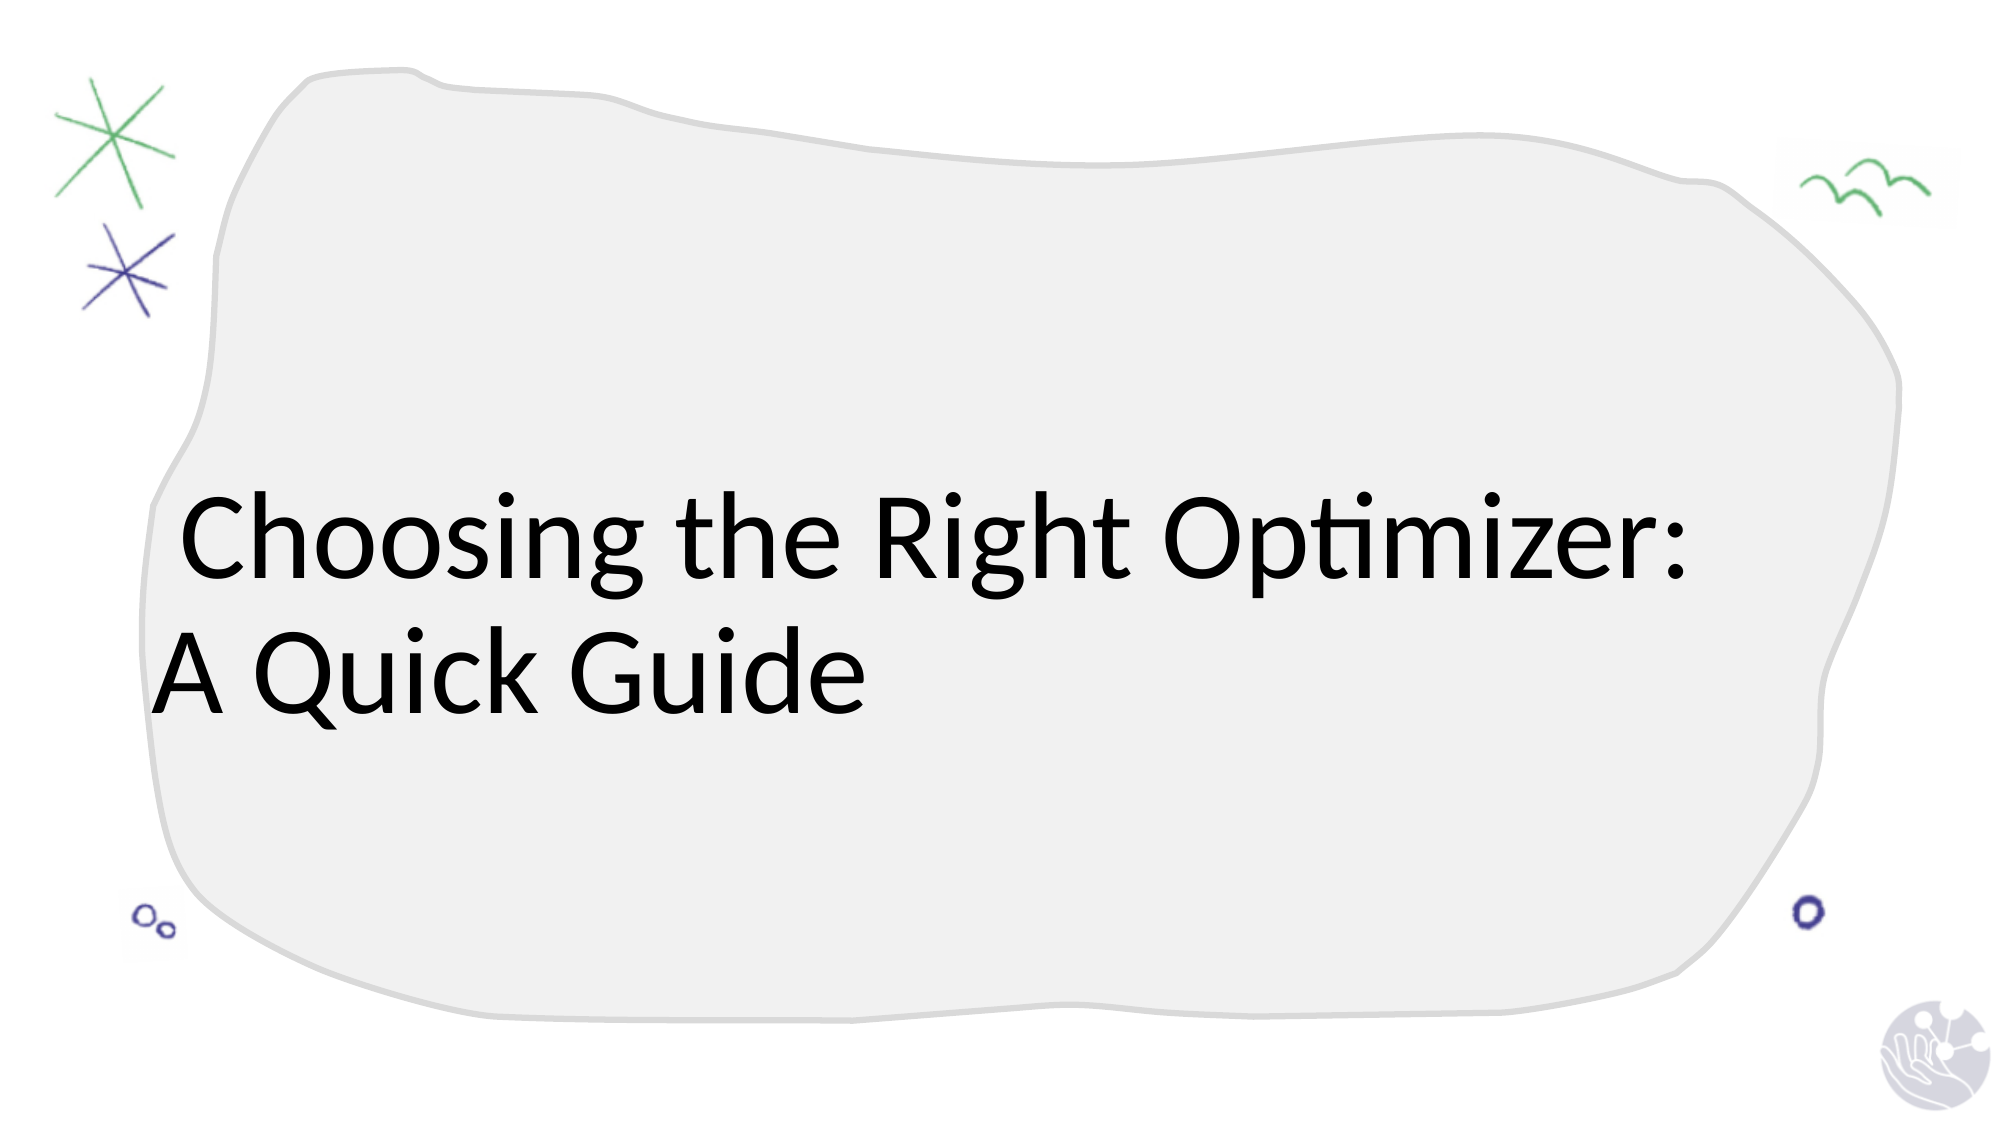

# Choosing the Right Optimizer: A Quick Guide